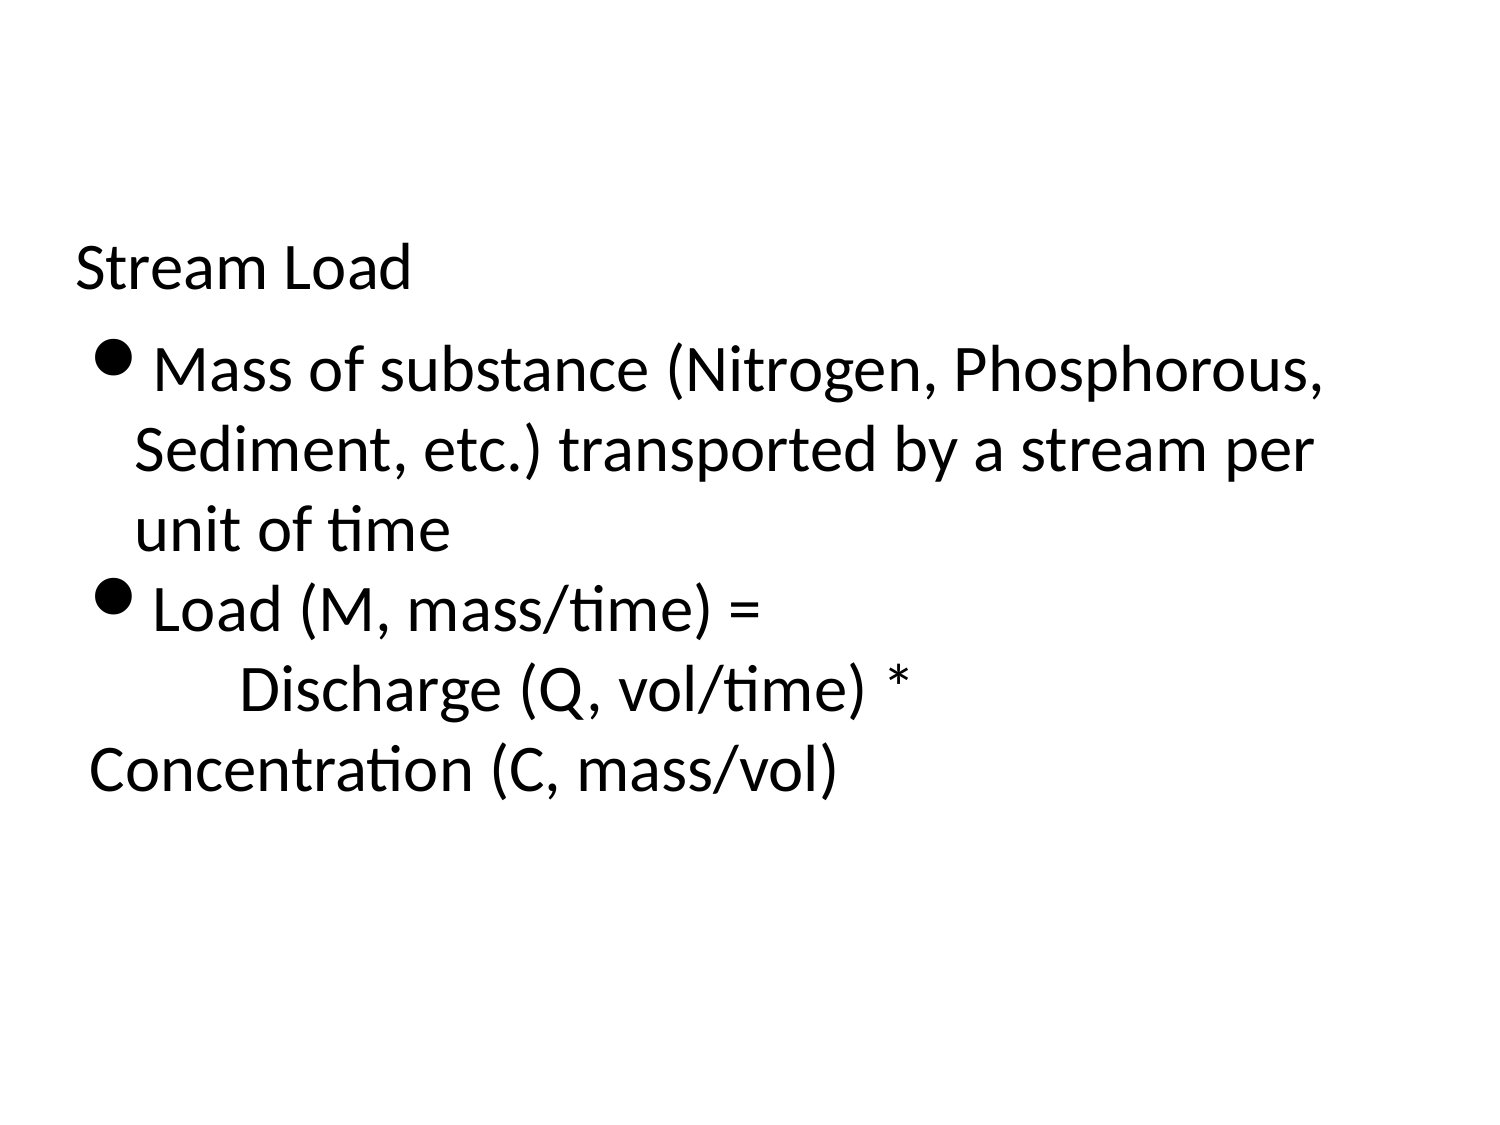

# Stream Load
Mass of substance (Nitrogen, Phosphorous, Sediment, etc.) transported by a stream per unit of time
Load (M, mass/time) =
	Discharge (Q, vol/time) * 			Concentration (C, mass/vol)